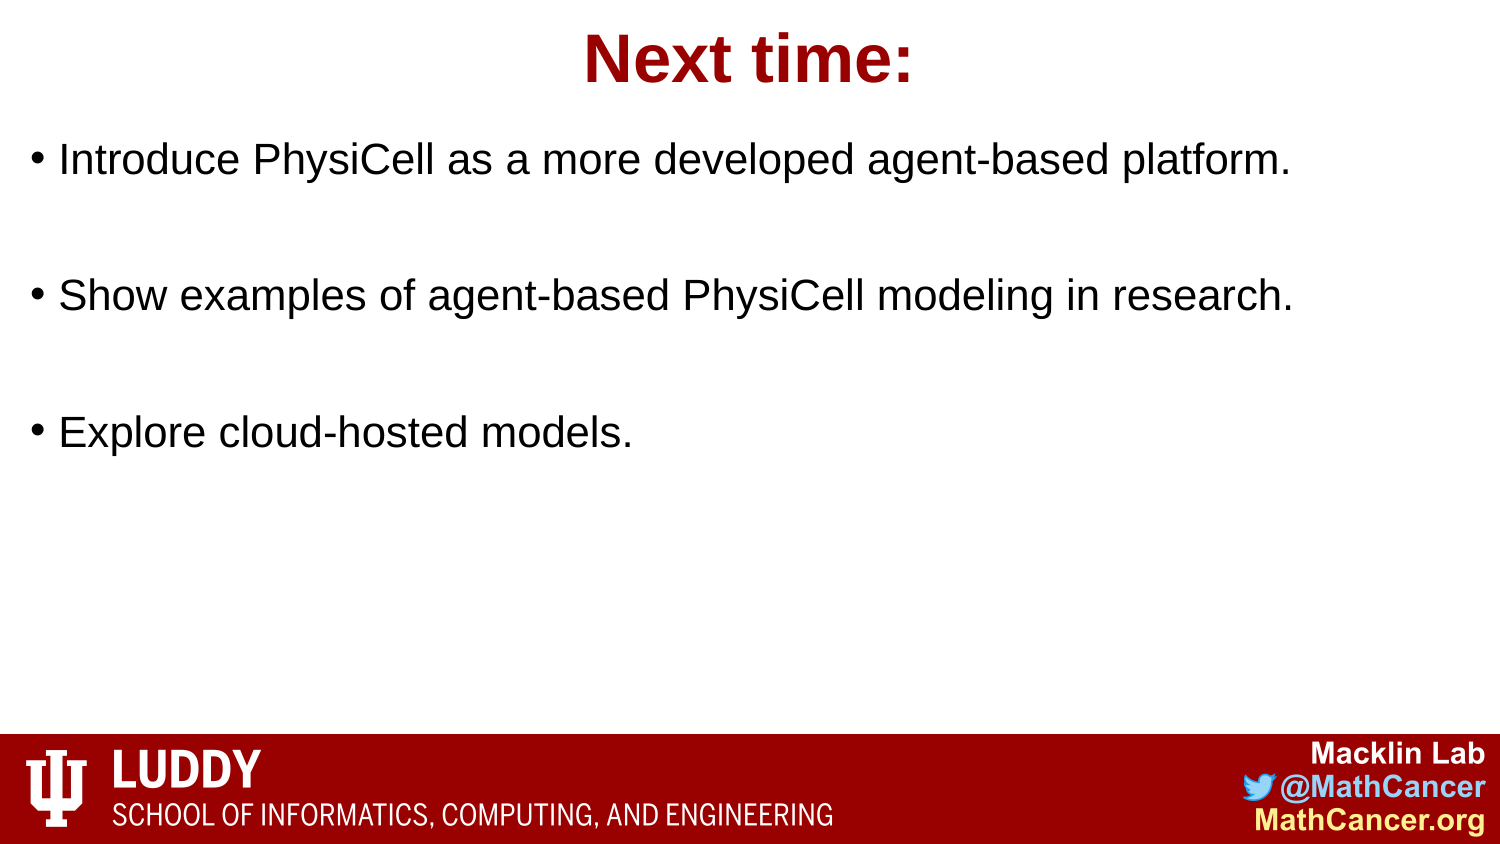

# Next time:
Introduce PhysiCell as a more developed agent-based platform.

Show examples of agent-based PhysiCell modeling in research.

Explore cloud-hosted models.